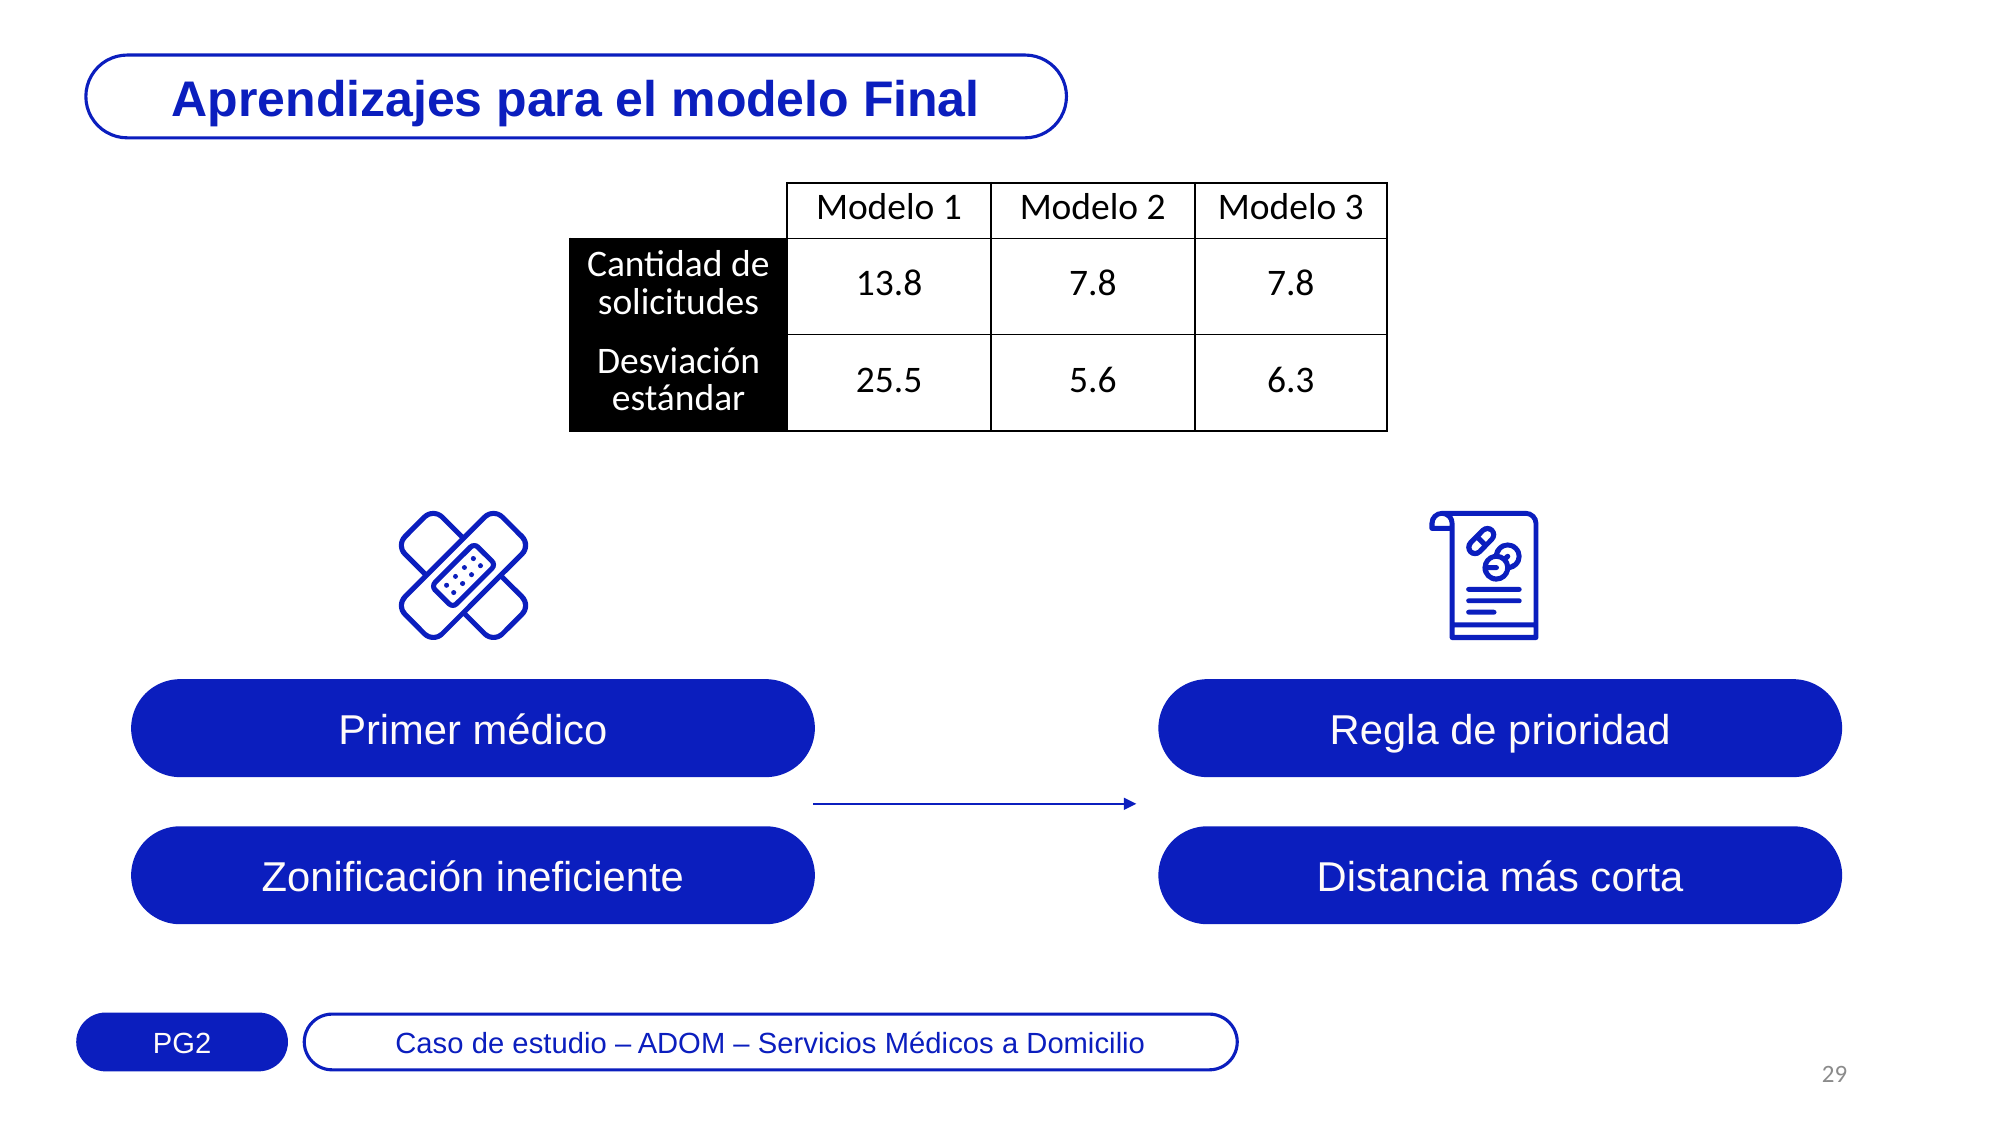

Aprendizajes para el modelo Final
|  | Modelo 1 | Modelo 2 | Modelo 3 |
| --- | --- | --- | --- |
| Cantidad de solicitudes | 13.8 | 7.8 | 7.8 |
| Desviación estándar | 25.5 | 5.6 | 6.3 |

Primer médico
Regla de prioridad
Distancia más corta
Zonificación ineficiente
PG2
Caso de estudio – ADOM – Servicios Médicos a Domicilio
29